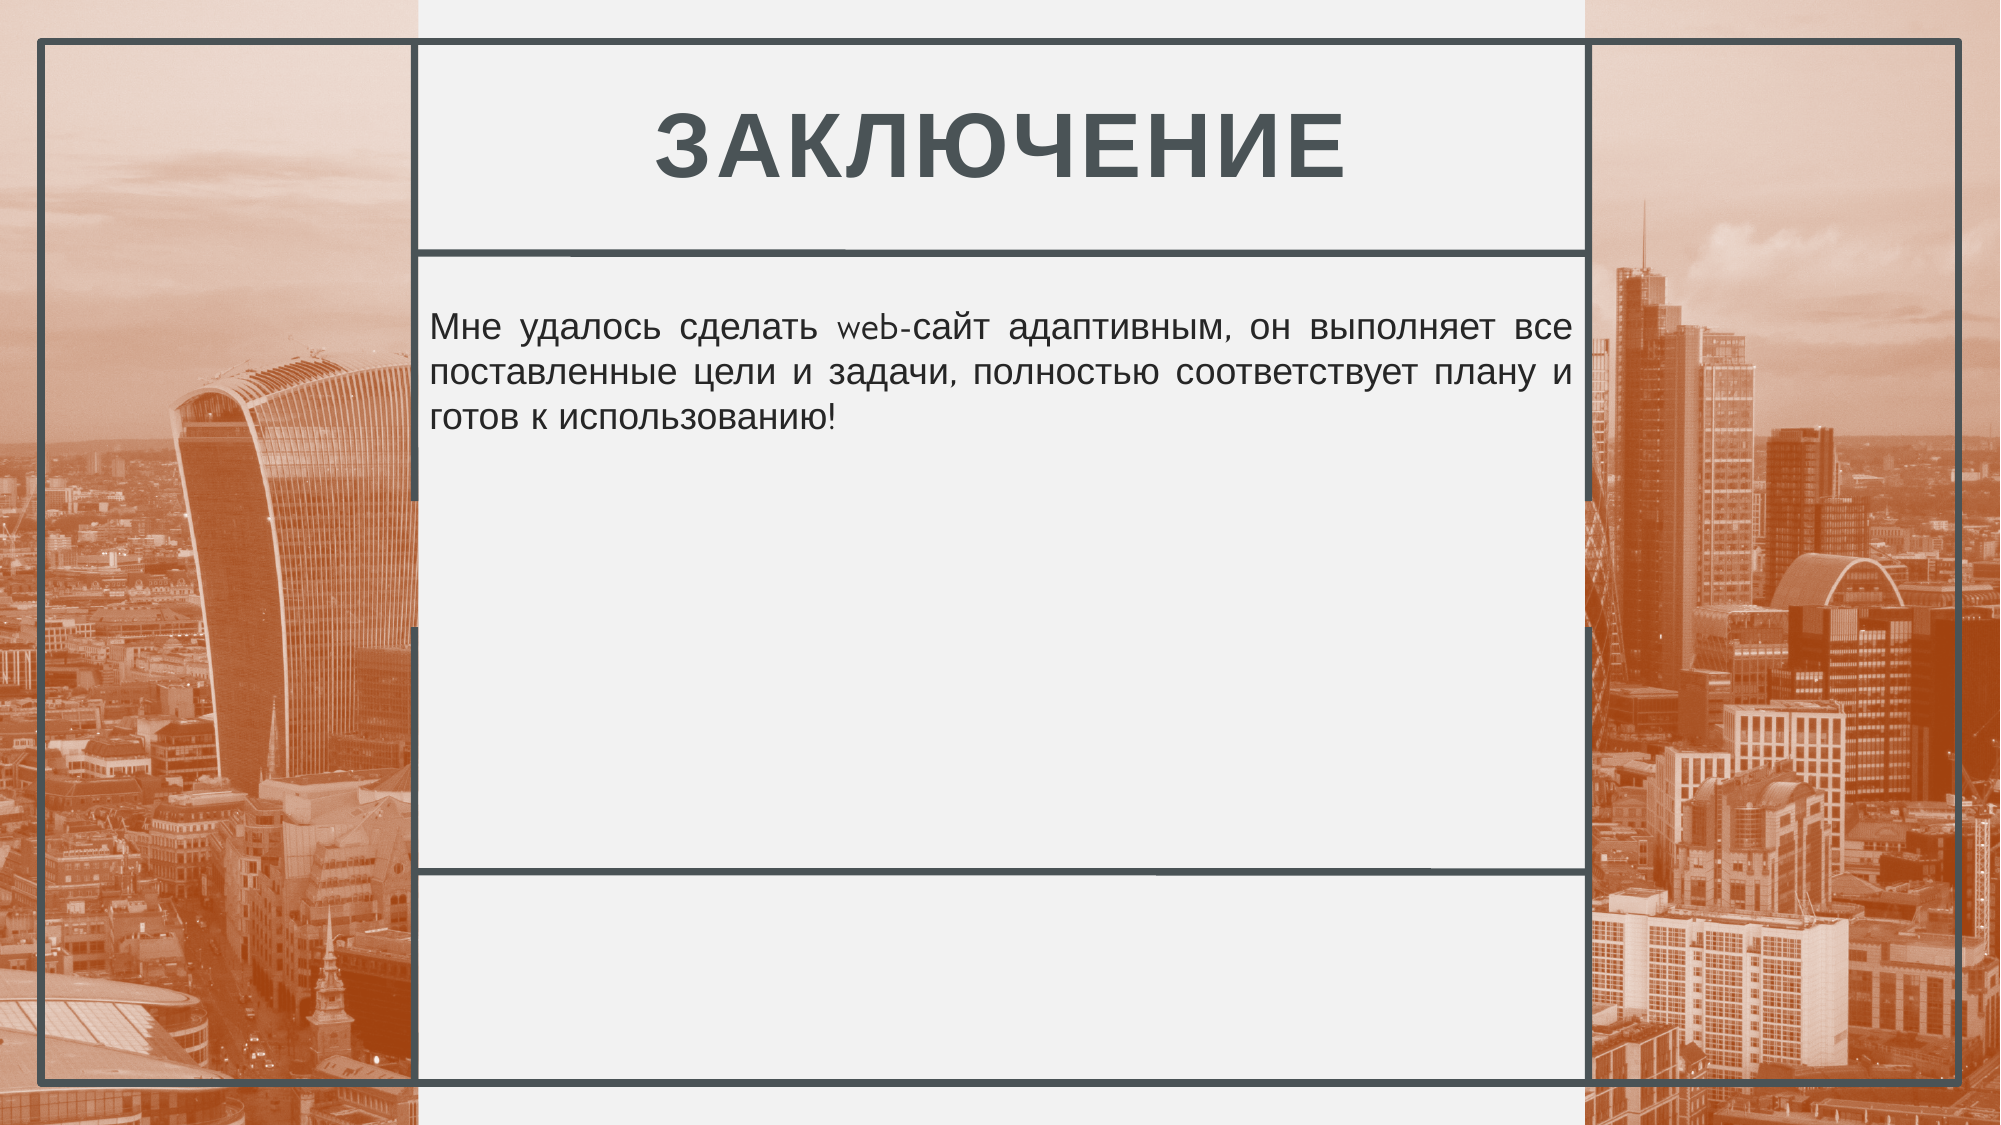

# Заключение
Мне удалось сделать web-сайт адаптивным, он выполняет все поставленные цели и задачи, полностью соответствует плану и готов к использованию!